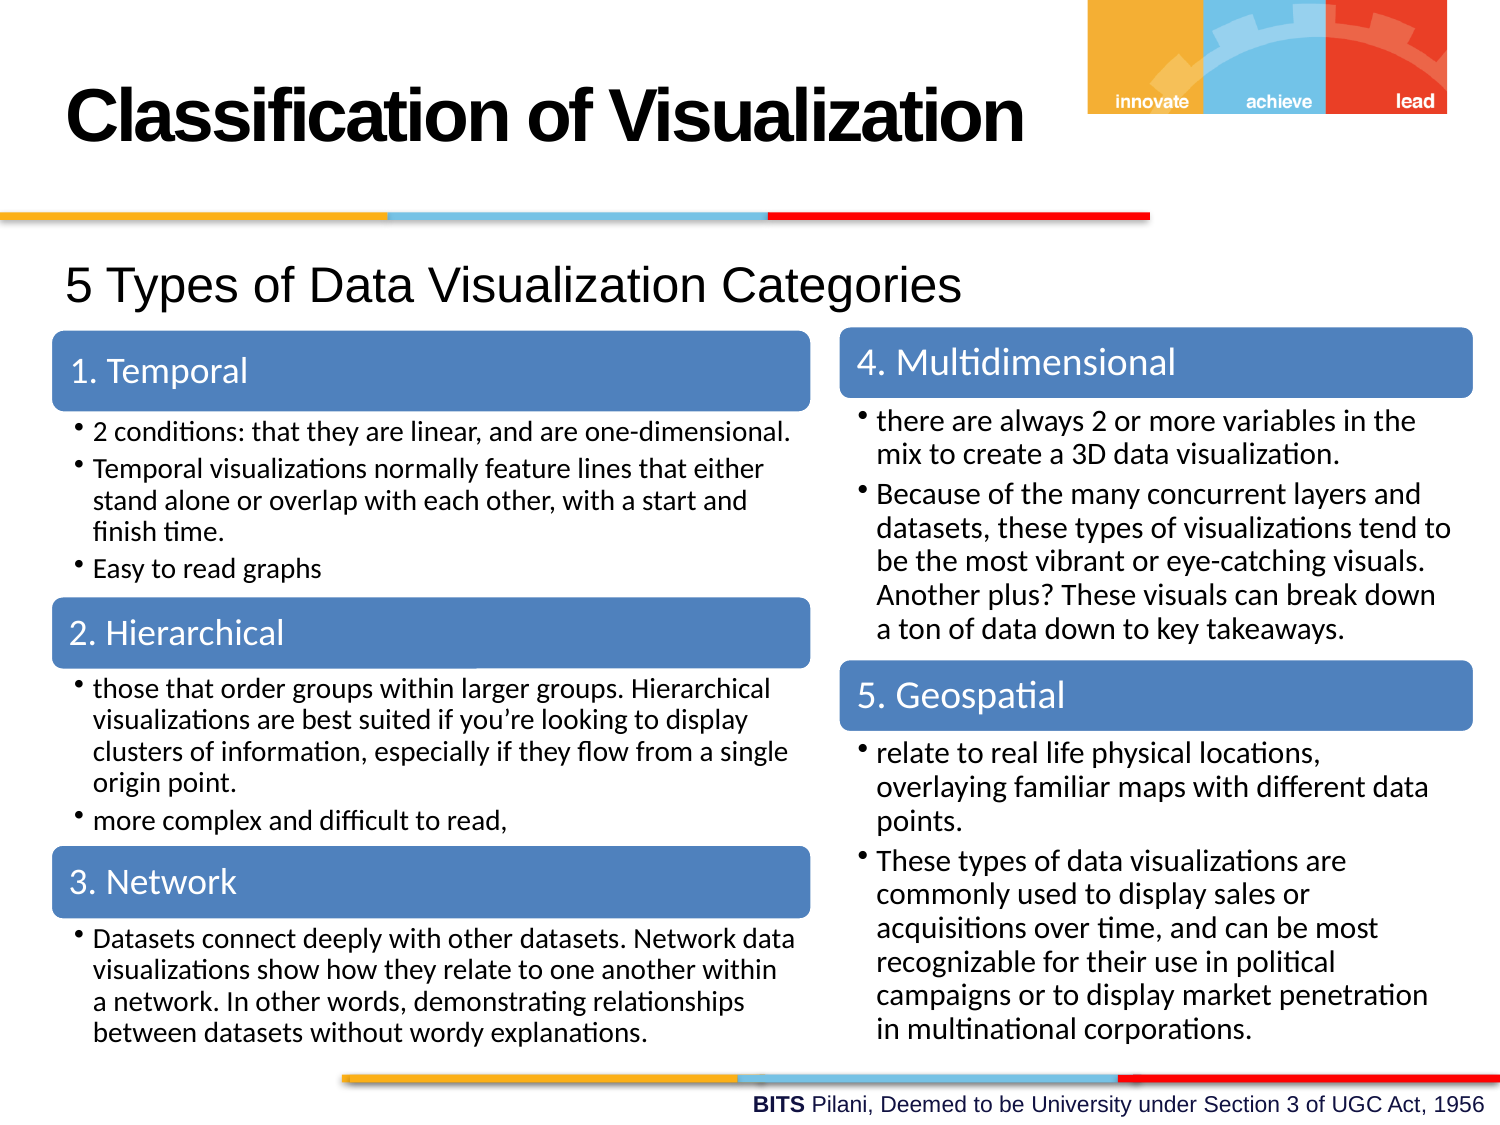

Classification of Visualization
5 Types of Data Visualization Categories

1. Temporal
2 conditions: that they are linear, and are one-dimensional.
Temporal visualizations normally feature lines that either stand alone or overlap with each other, with a start and finish time.
Easy to read graphs
2. Hierarchical
those that order groups within larger groups. Hierarchical visualizations are best suited if you’re looking to display clusters of information, especially if they flow from a single origin point.
more complex and difficult to read,
3. Network
Datasets connect deeply with other datasets. Network data visualizations show how they relate to one another within a network. In other words, demonstrating relationships between datasets without wordy explanations.
4. Multidimensional
there are always 2 or more variables in the mix to create a 3D data visualization.
Because of the many concurrent layers and datasets, these types of visualizations tend to be the most vibrant or eye-catching visuals. Another plus? These visuals can break down a ton of data down to key takeaways.
5. Geospatial
relate to real life physical locations, overlaying familiar maps with different data points.
These types of data visualizations are commonly used to display sales or acquisitions over time, and can be most recognizable for their use in political campaigns or to display market penetration in multinational corporations.